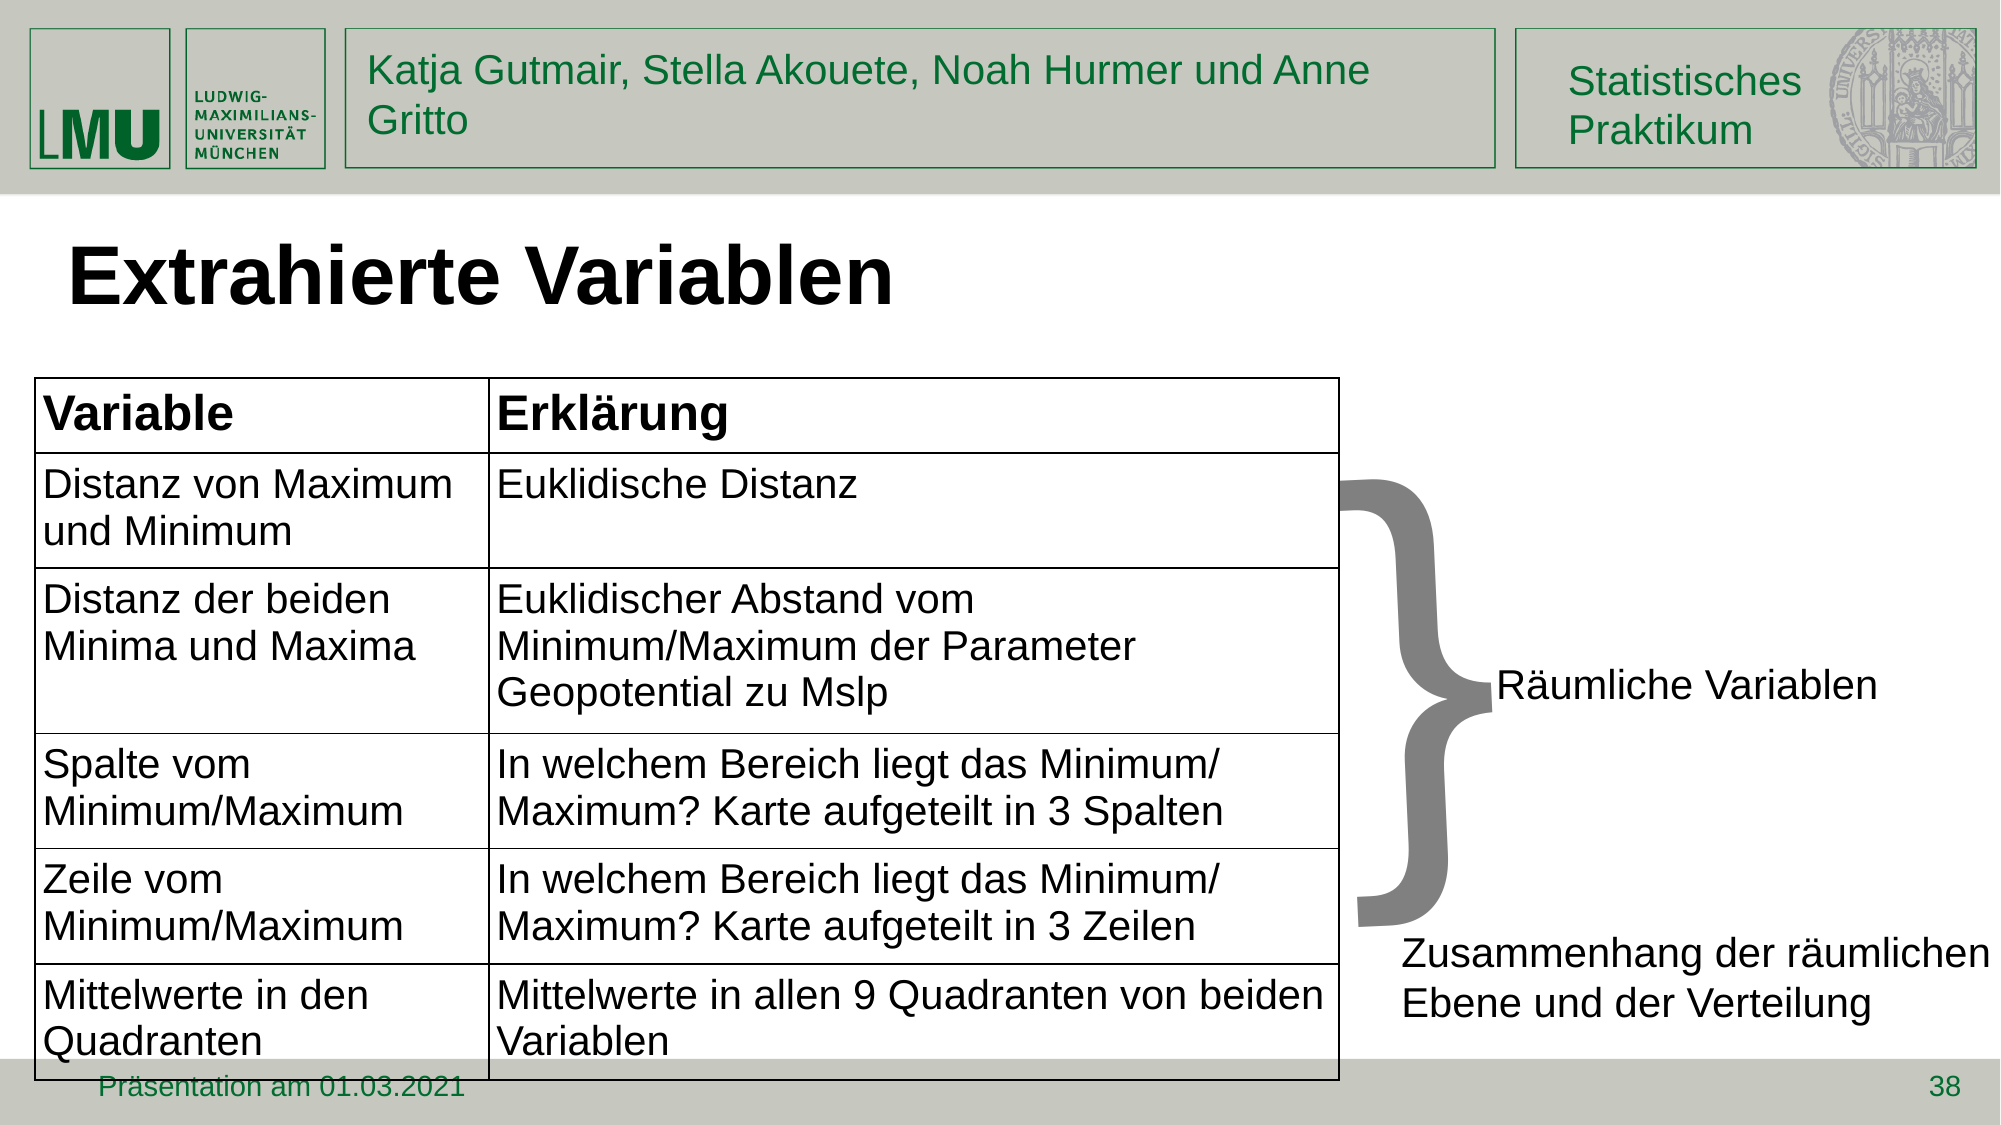

Statistisches
Praktikum
Katja Gutmair, Stella Akouete, Noah Hurmer und Anne Gritto
Extrahierte Variablen
}

| Variable | Erklärung |
| --- | --- |
| Distanz von Maximum und Minimum | Euklidische Distanz |
| Distanz der beiden Minima und Maxima | Euklidischer Abstand vom Minimum/Maximum der Parameter Geopotential zu Mslp |
| Spalte vom Minimum/Maximum | In welchem Bereich liegt das Minimum/ Maximum? Karte aufgeteilt in 3 Spalten |
| Zeile vom Minimum/Maximum | In welchem Bereich liegt das Minimum/ Maximum? Karte aufgeteilt in 3 Zeilen |
| Mittelwerte in den Quadranten | Mittelwerte in allen 9 Quadranten von beiden Variablen |

Räumliche Variablen
Zusammenhang der räumlichen
Ebene und der Verteilung
Präsentation am 01.03.2021
38